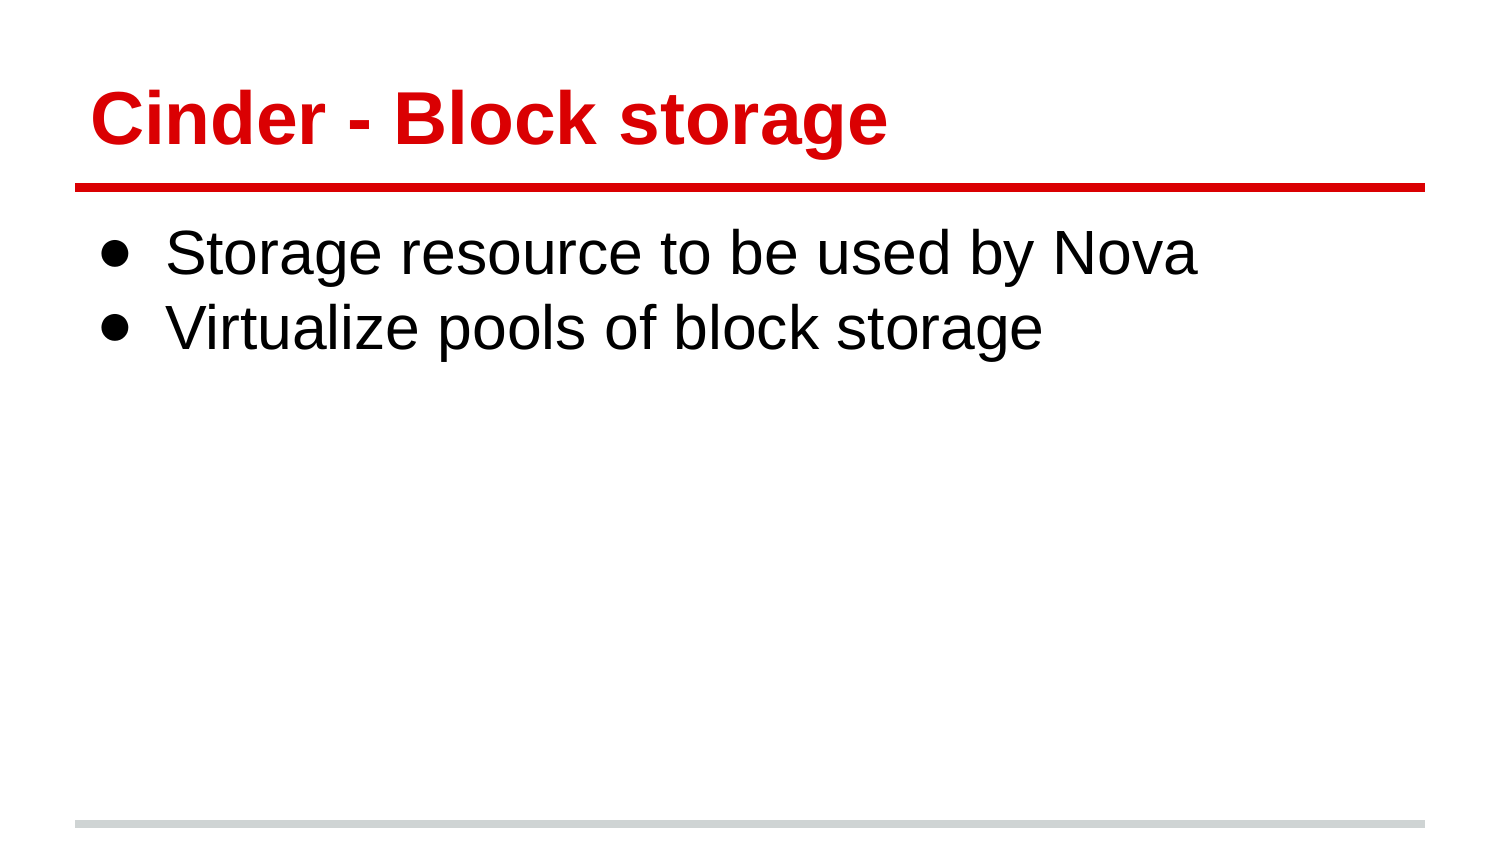

# Cinder - Block storage
Storage resource to be used by Nova
Virtualize pools of block storage